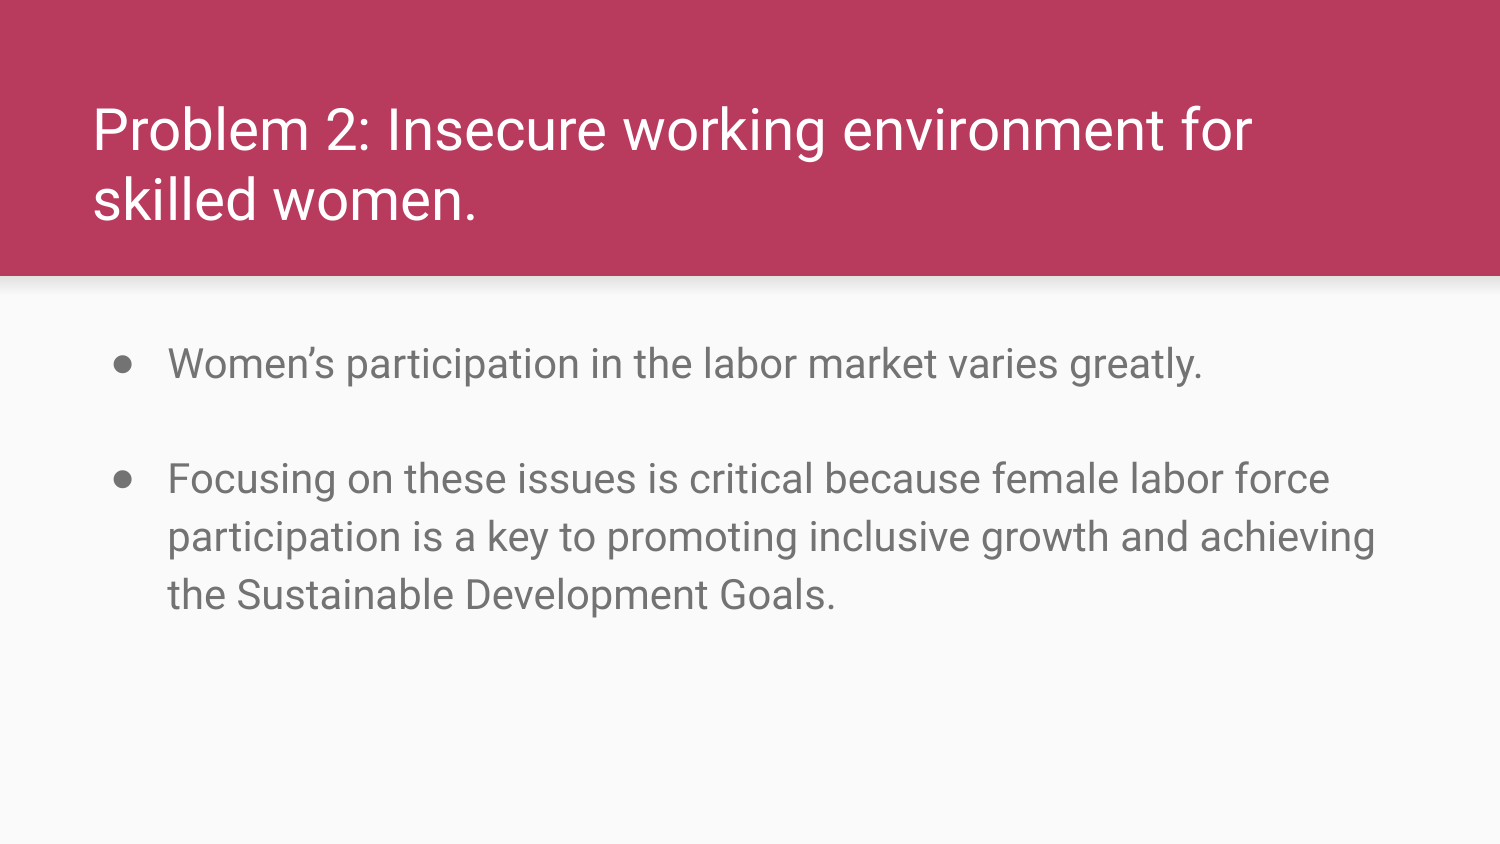

# Problem 2: Insecure working environment for skilled women.
Women’s participation in the labor market varies greatly.

Focusing on these issues is critical because female labor force participation is a key to promoting inclusive growth and achieving the Sustainable Development Goals.